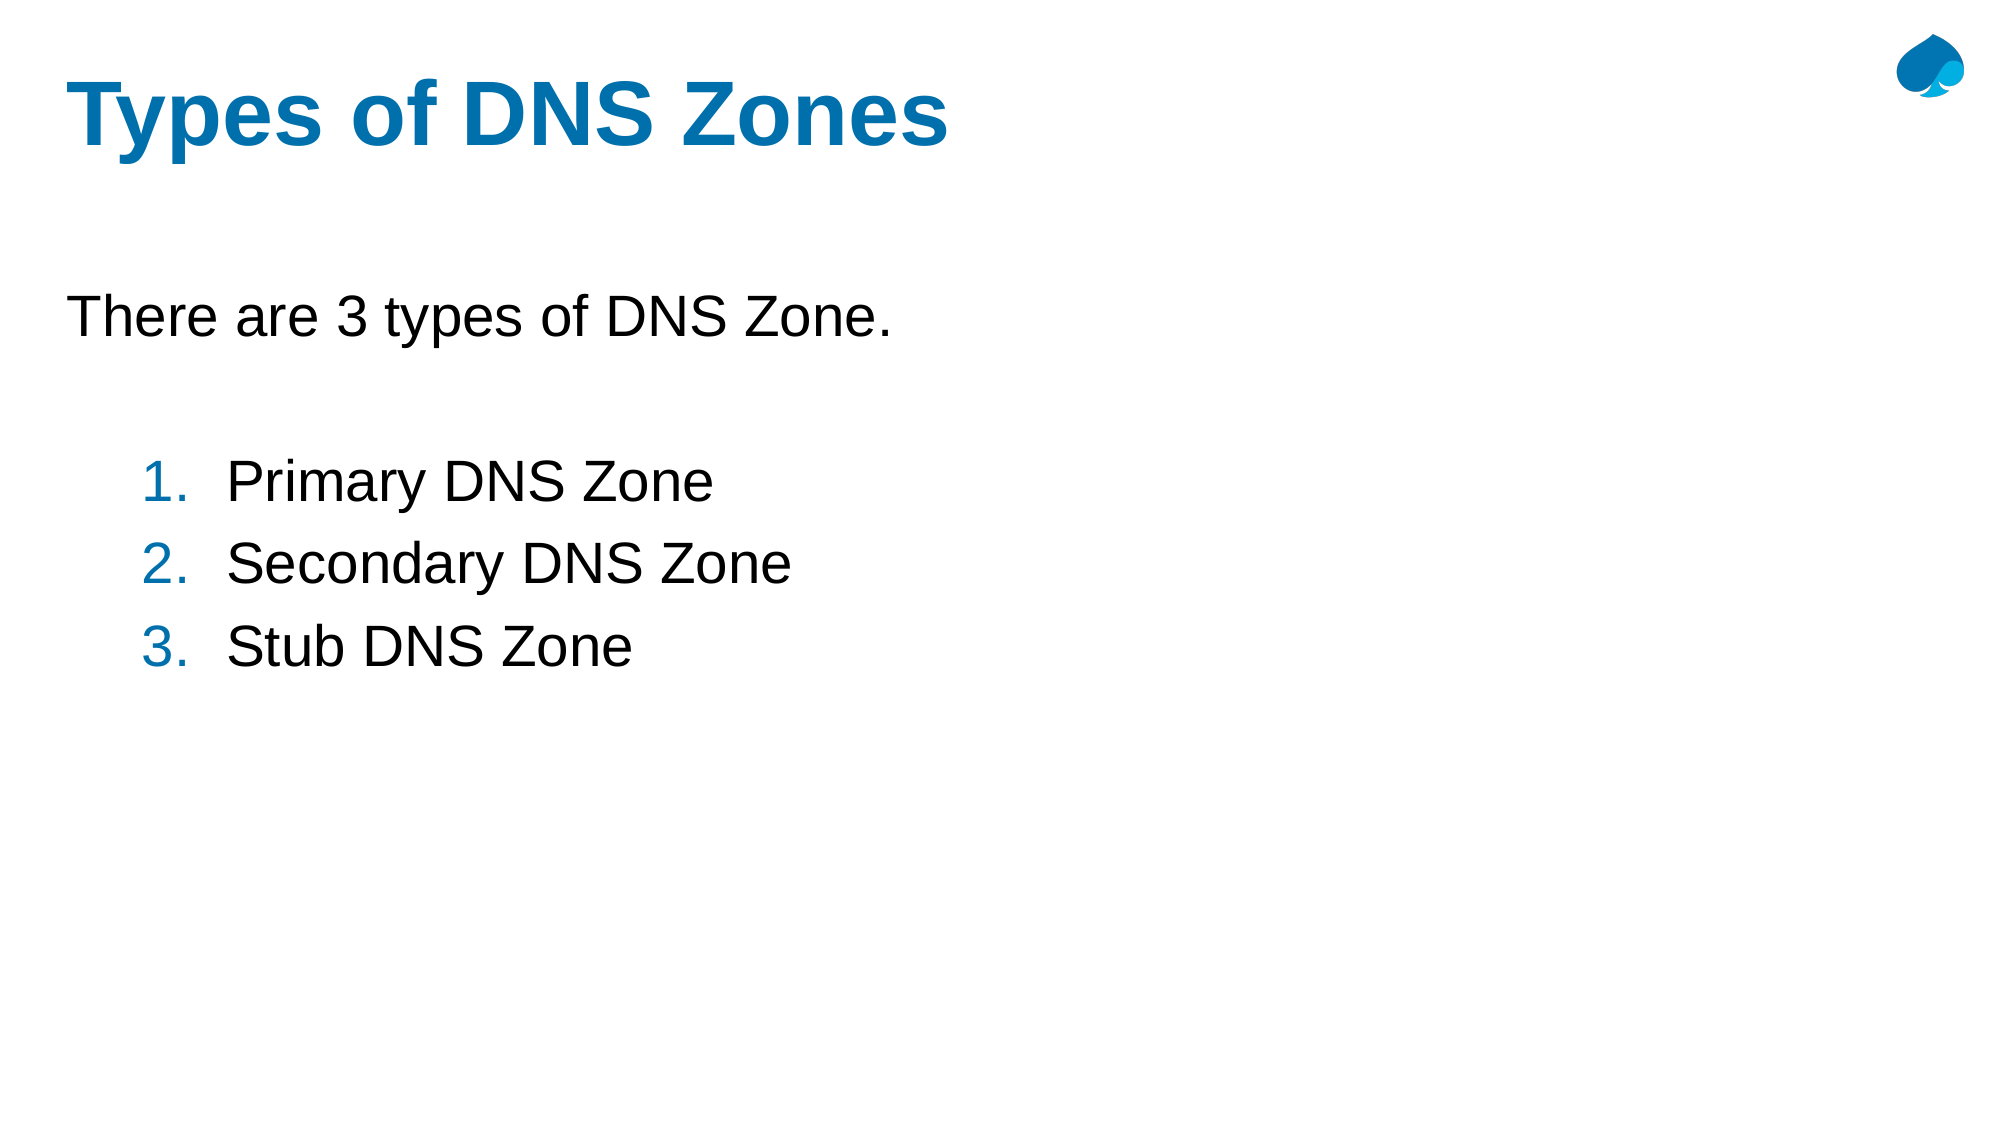

# Types of DNS Zones

There are 3 types of DNS Zone.

Primary DNS Zone
Secondary DNS Zone
Stub DNS Zone